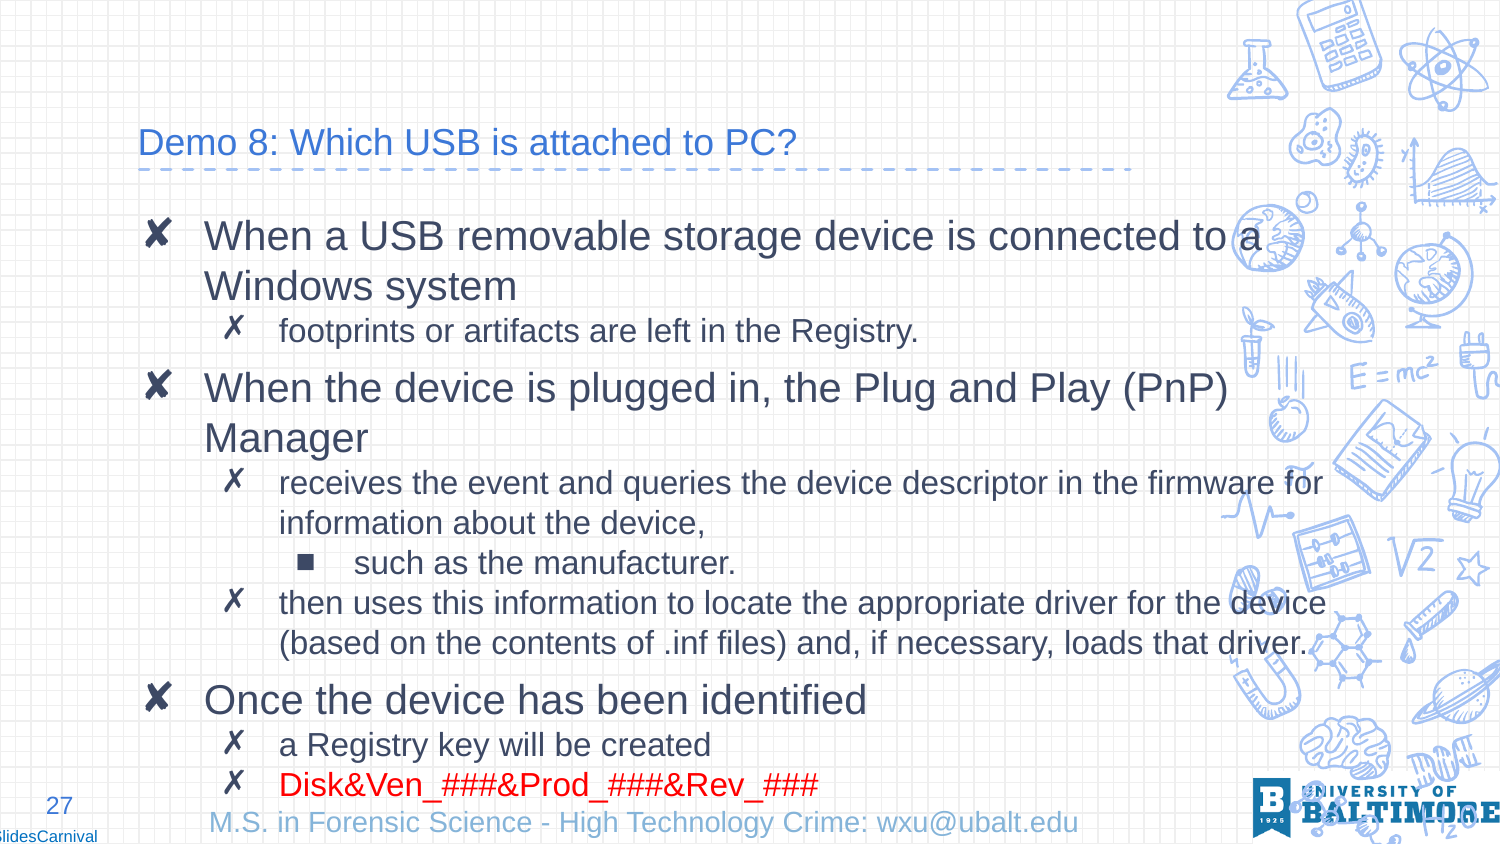

# Demo 8: Which USB is attached to PC?
When a USB removable storage device is connected to a Windows system
footprints or artifacts are left in the Registry.
When the device is plugged in, the Plug and Play (PnP) Manager
receives the event and queries the device descriptor in the firmware for information about the device,
such as the manufacturer.
then uses this information to locate the appropriate driver for the device (based on the contents of .inf files) and, if necessary, loads that driver.
Once the device has been identified
a Registry key will be created
Disk&Ven_###&Prod_###&Rev_###

27